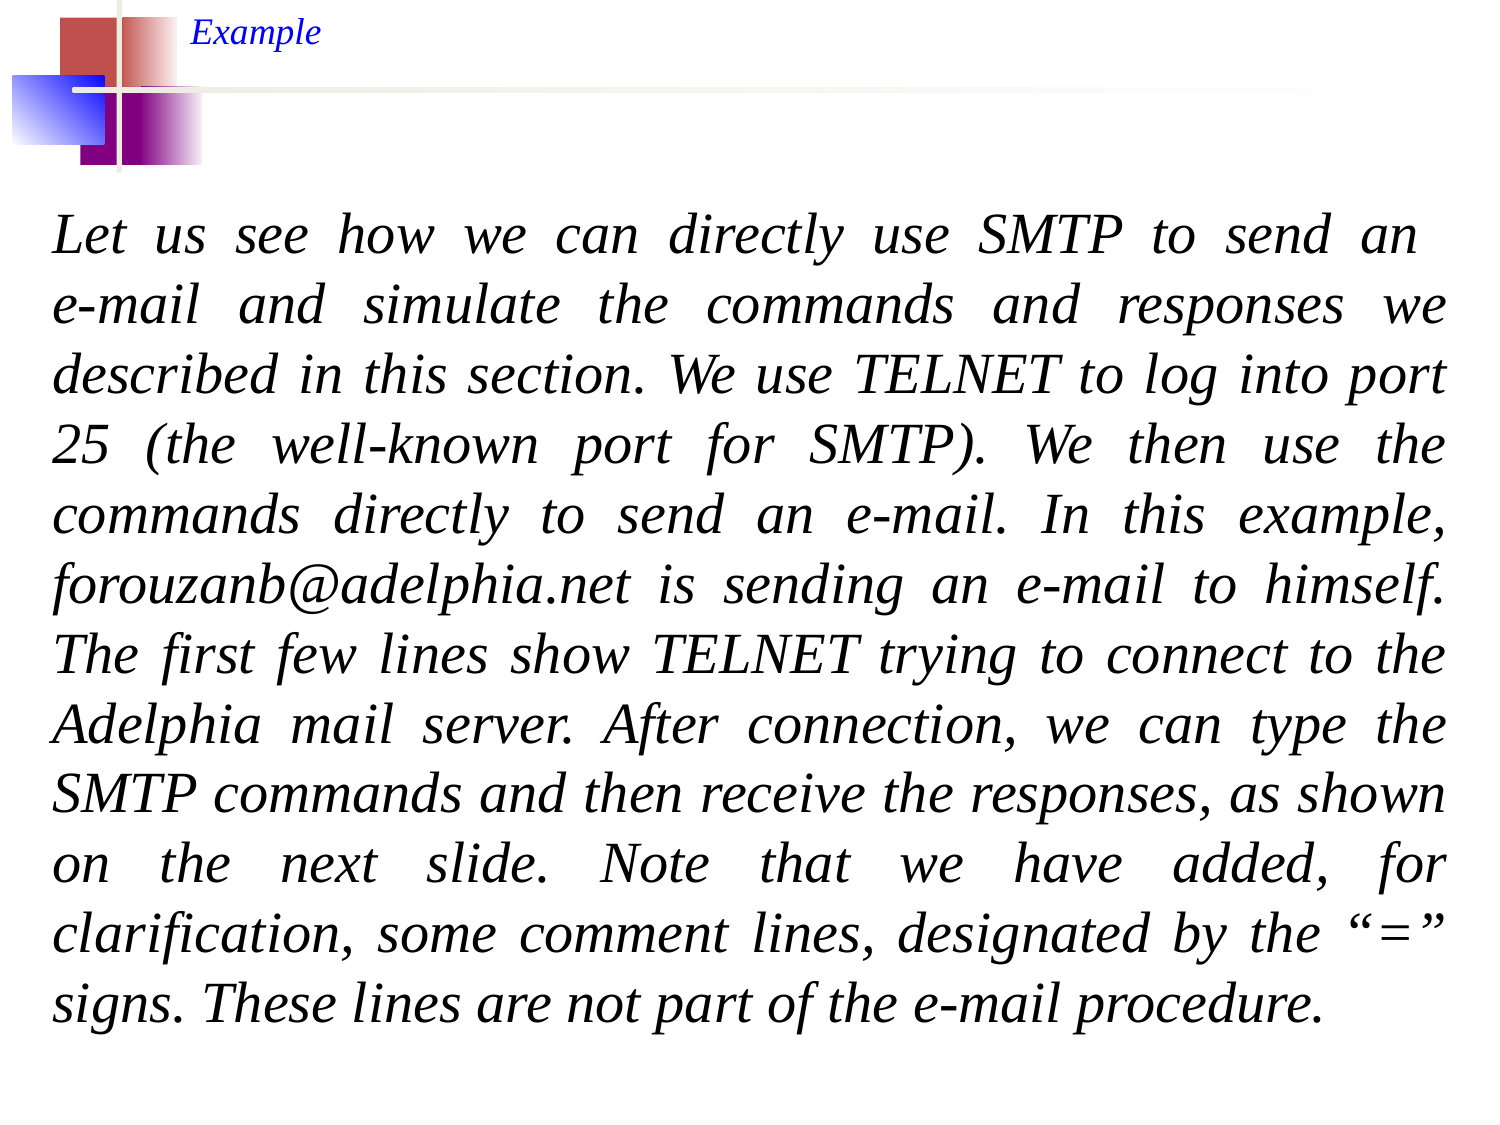

Example

Let us see how we can directly use SMTP to send an
e-mail and simulate the commands and responses we described in this section. We use TELNET to log into port 25 (the well-known port for SMTP). We then use the commands directly to send an e-mail. In this example, forouzanb@adelphia.net is sending an e-mail to himself. The first few lines show TELNET trying to connect to the Adelphia mail server. After connection, we can type the SMTP commands and then receive the responses, as shown on the next slide. Note that we have added, for clarification, some comment lines, designated by the “=” signs. These lines are not part of the e-mail procedure.